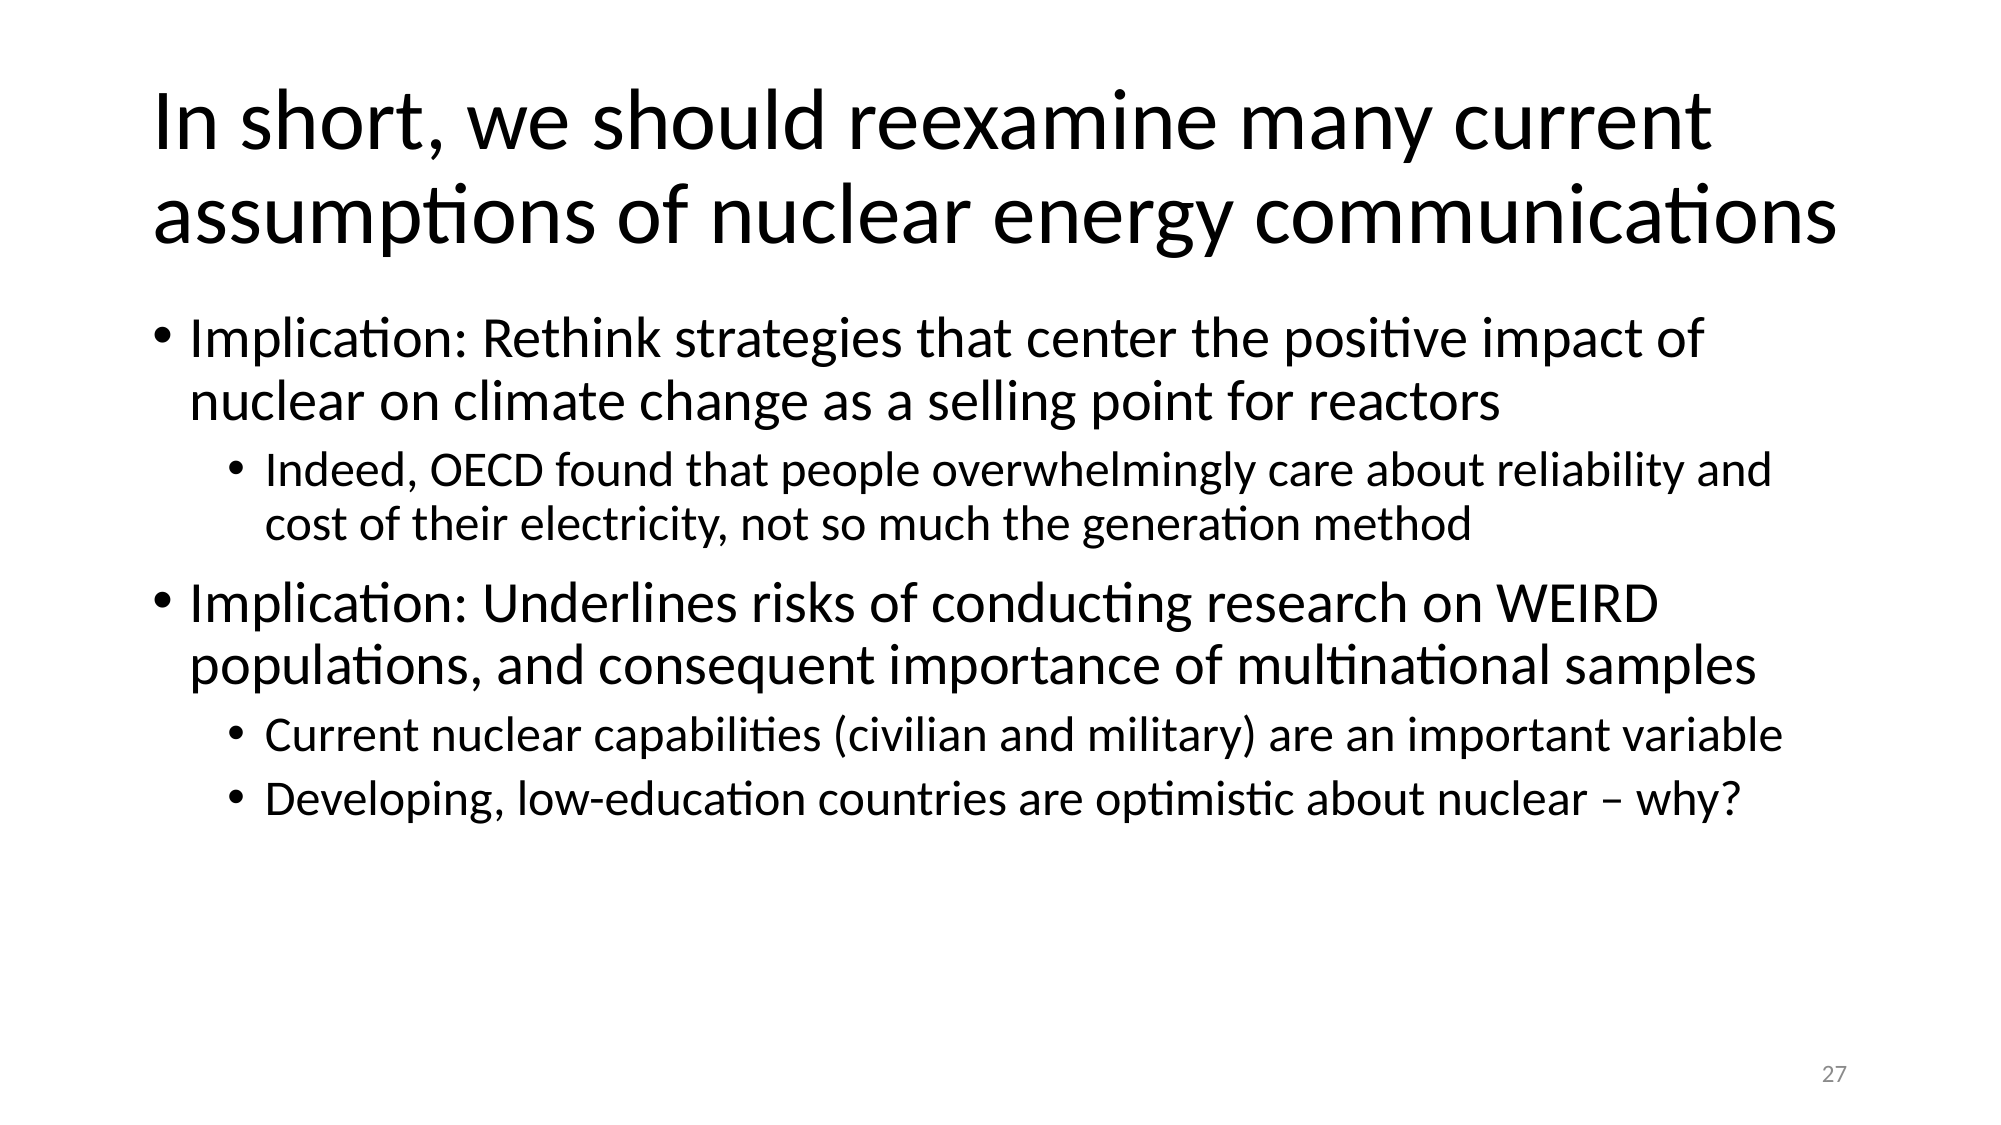

# In short, we should reexamine many current assumptions of nuclear energy communications
Implication: Rethink strategies that center the positive impact of nuclear on climate change as a selling point for reactors
Indeed, OECD found that people overwhelmingly care about reliability and cost of their electricity, not so much the generation method
Implication: Underlines risks of conducting research on WEIRD populations, and consequent importance of multinational samples
Current nuclear capabilities (civilian and military) are an important variable
Developing, low-education countries are optimistic about nuclear – why?
27